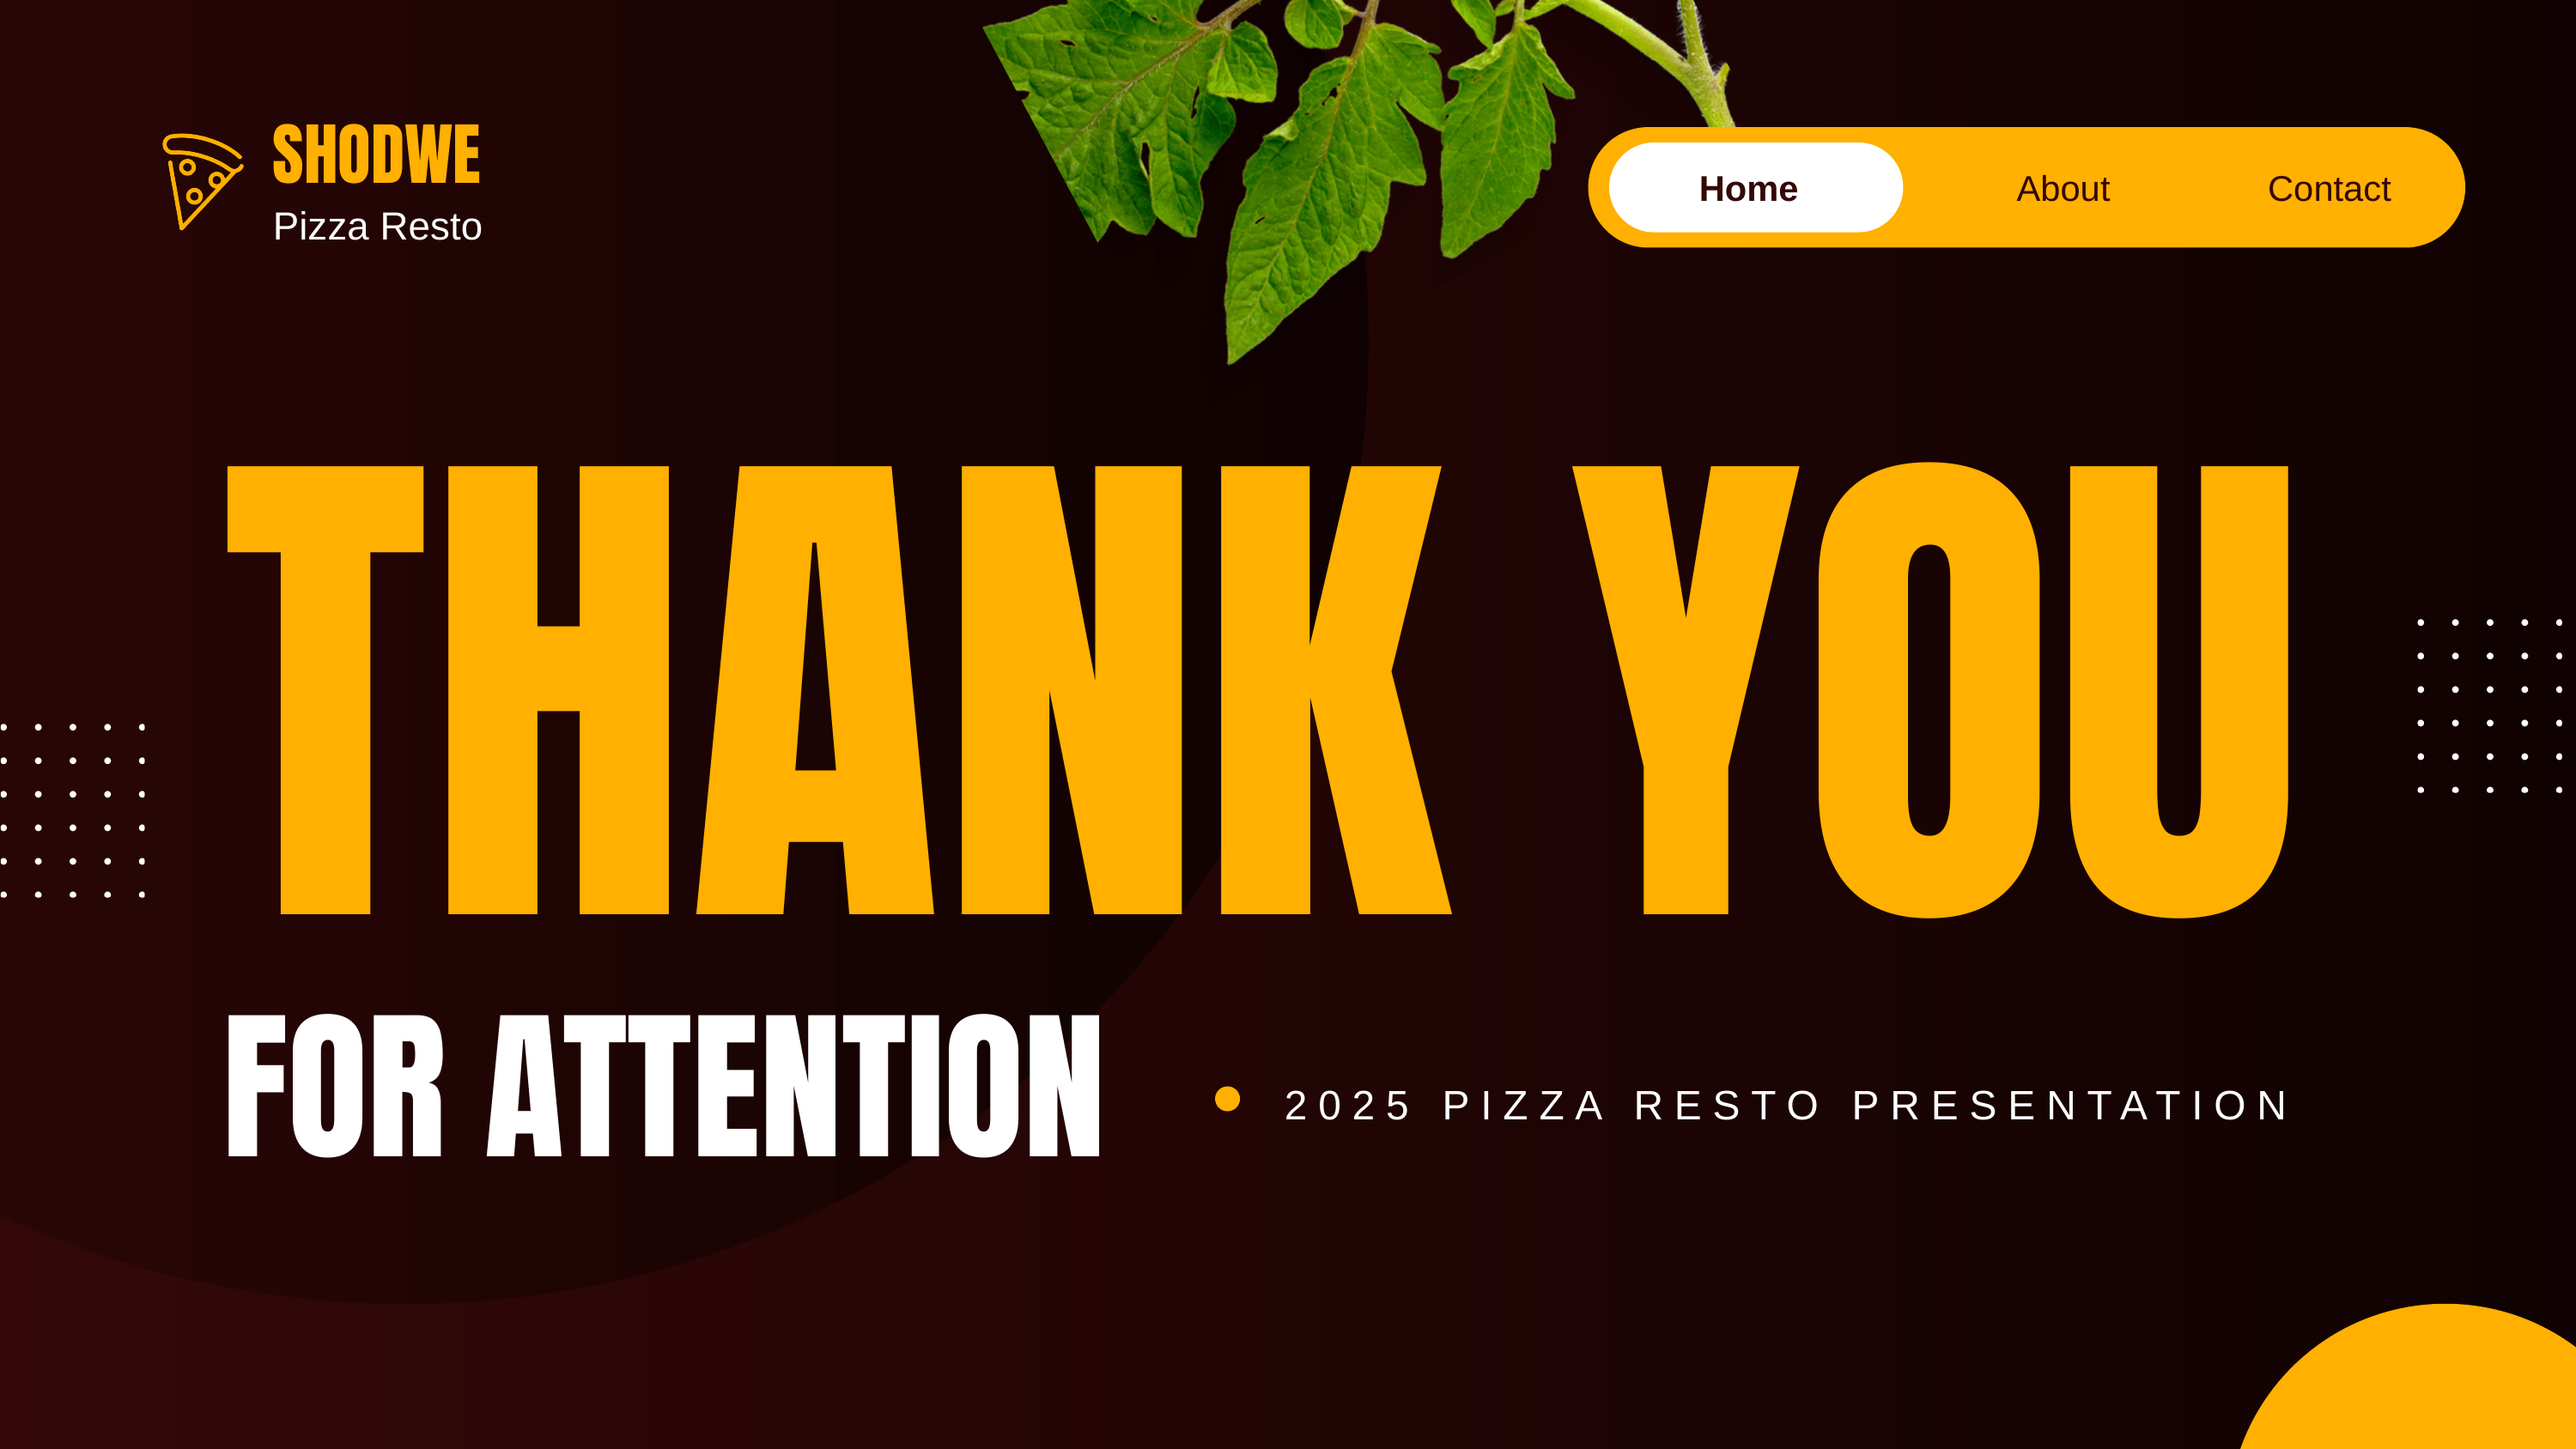

SHODWE

Home
About
Contact
Pizza Resto
THANK YOU

FOR ATTENTION
2025 PIZZA RESTO PRESENTATION